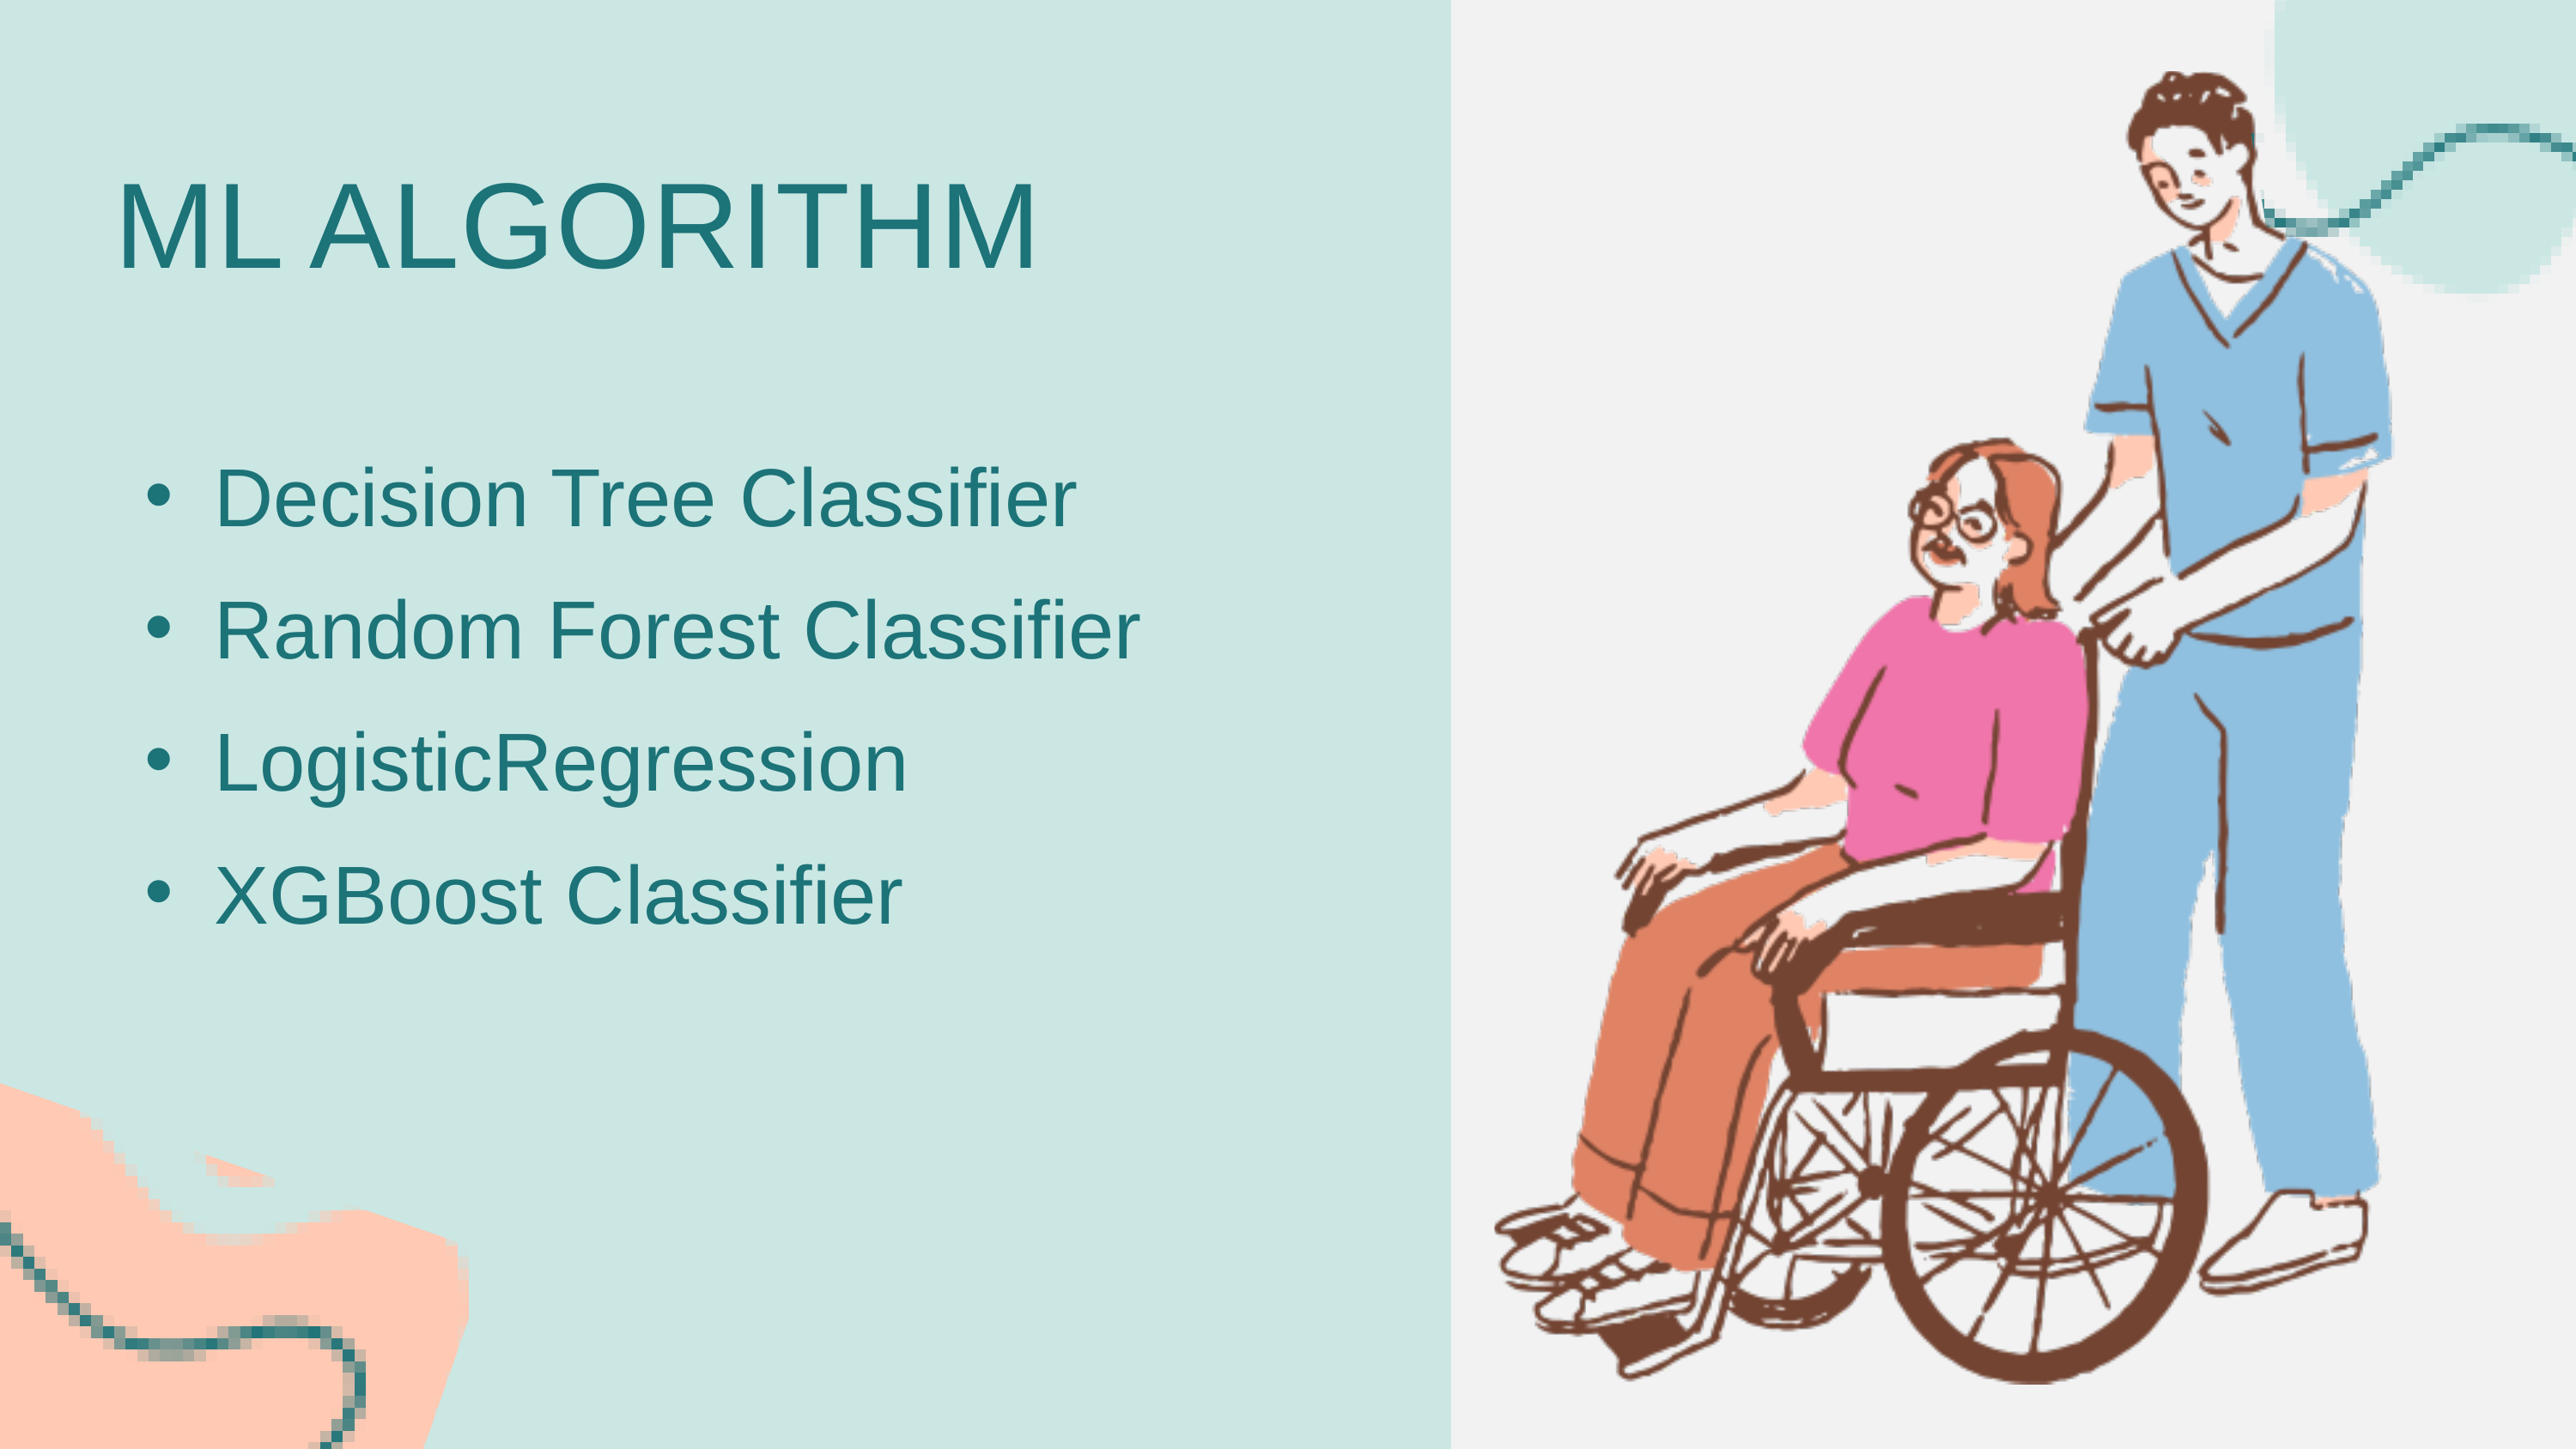

ML ALGORITHM
Decision Tree Classifier
Random Forest Classifier
LogisticRegression
XGBoost Classifier